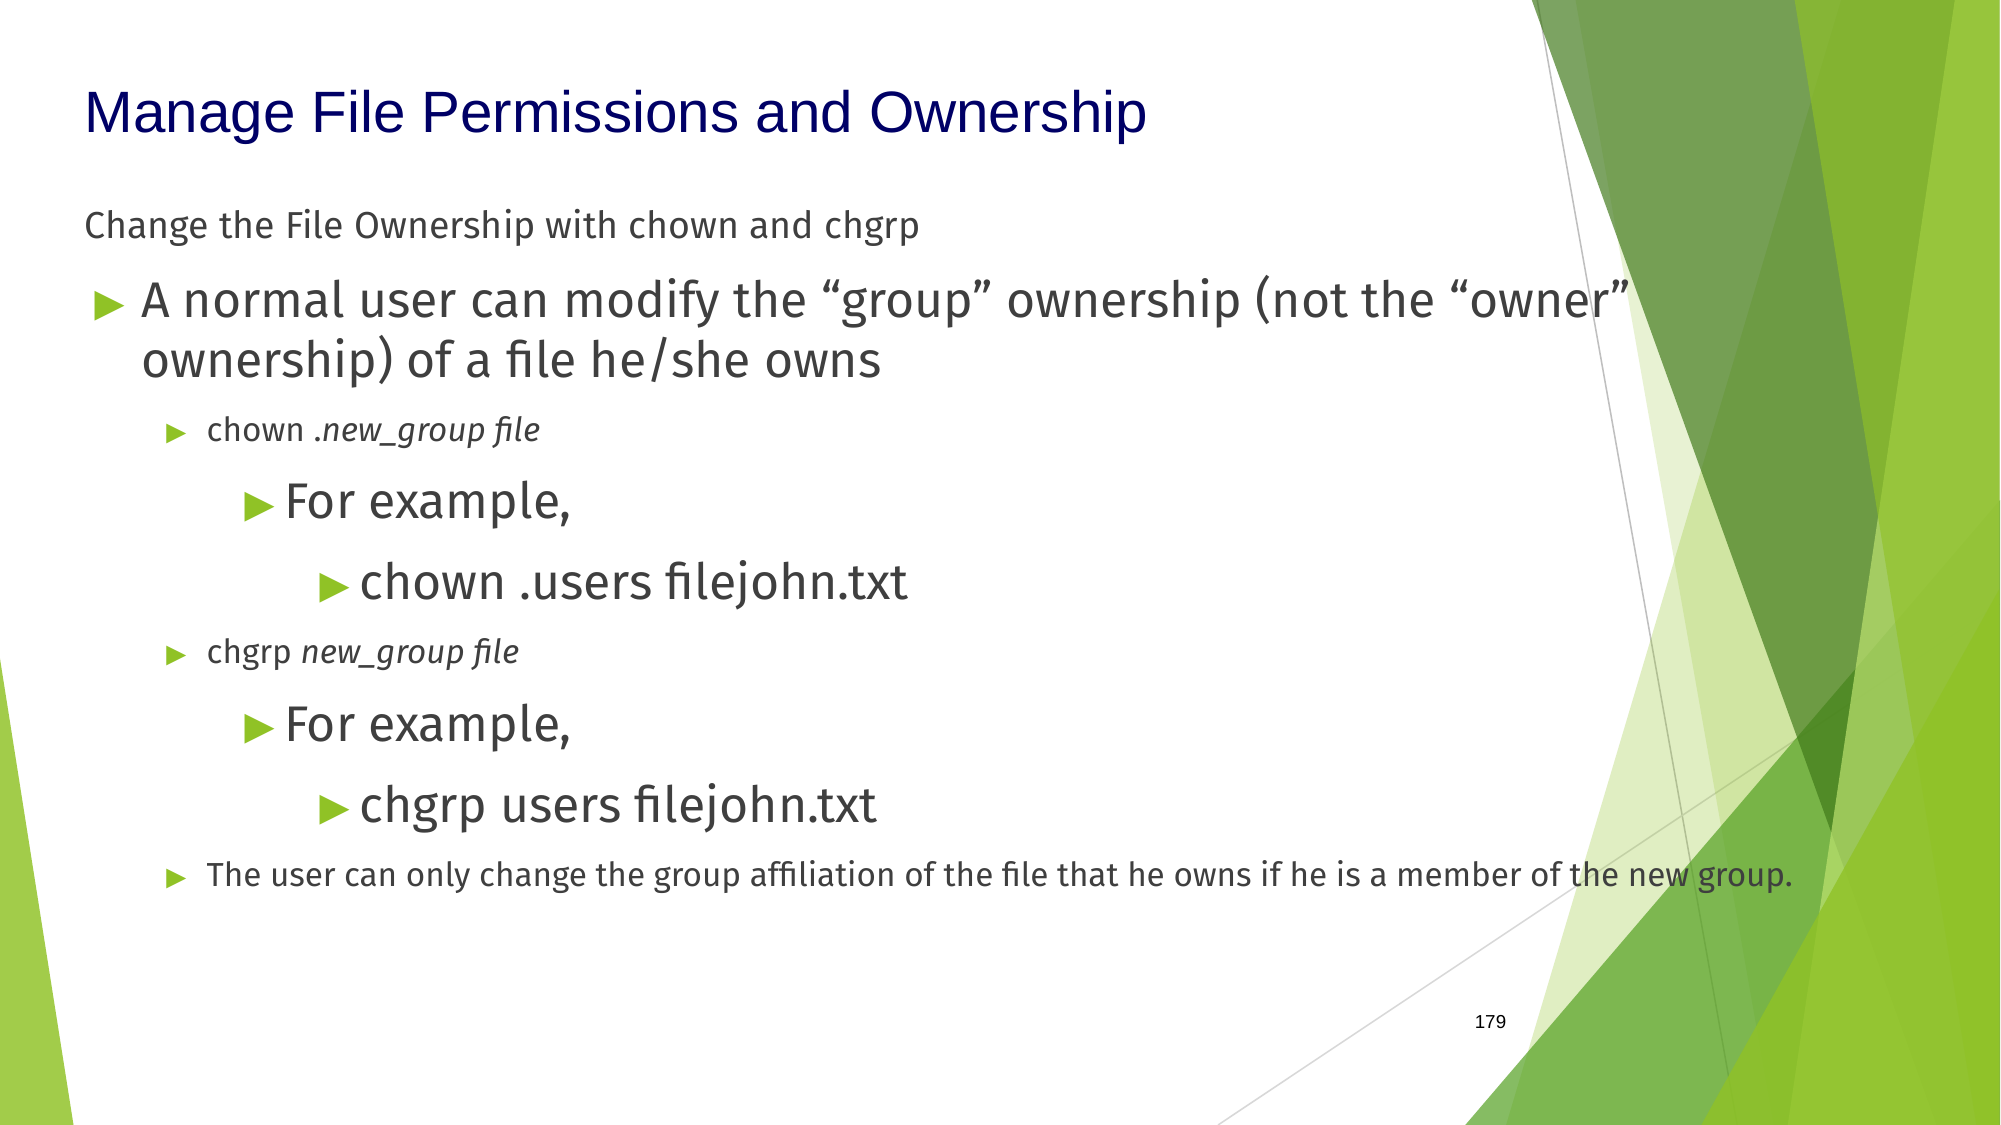

Manage File Permissions and Ownership
Change the File Ownership with chown and chgrp
A normal user can modify the “group” ownership (not the “owner” ownership) of a file he/she owns
chown .new_group file
For example,
chown .users filejohn.txt
chgrp new_group file
For example,
chgrp users filejohn.txt
The user can only change the group affiliation of the file that he owns if he is a member of the new group.
179